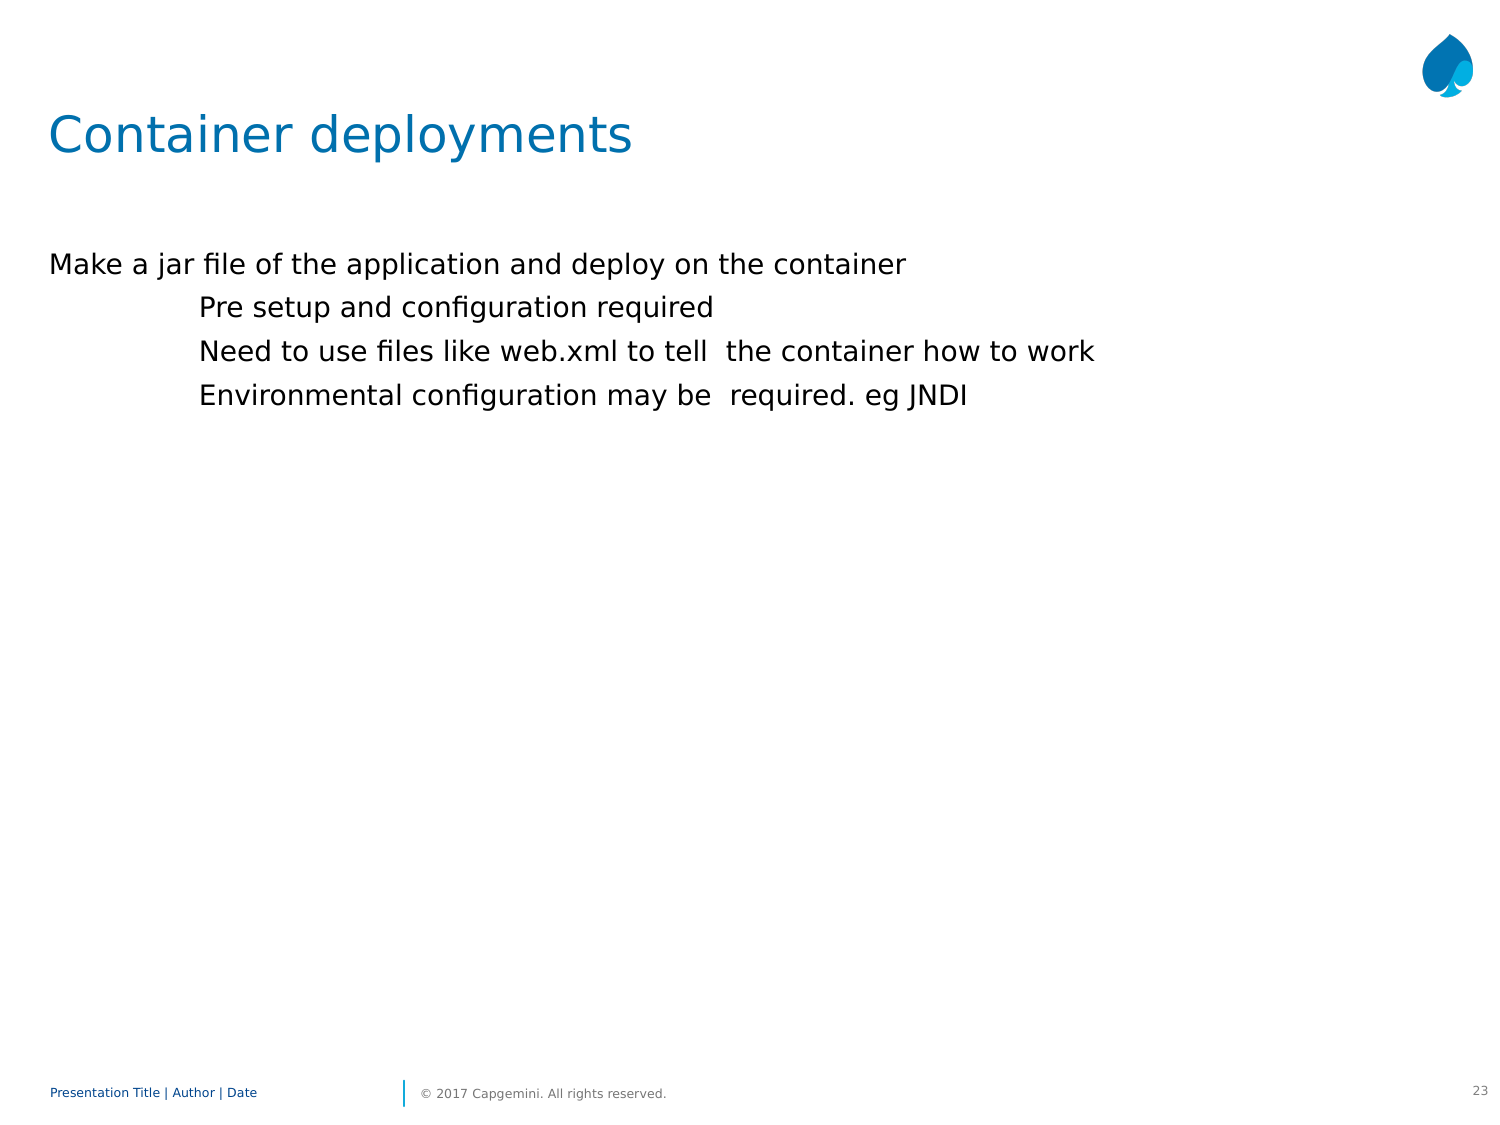

Container deployments
Make a jar file of the application and deploy on the container
	Pre setup and configuration required
	Need to use files like web.xml to tell  the container how to work
	Environmental configuration may be  required. eg JNDI